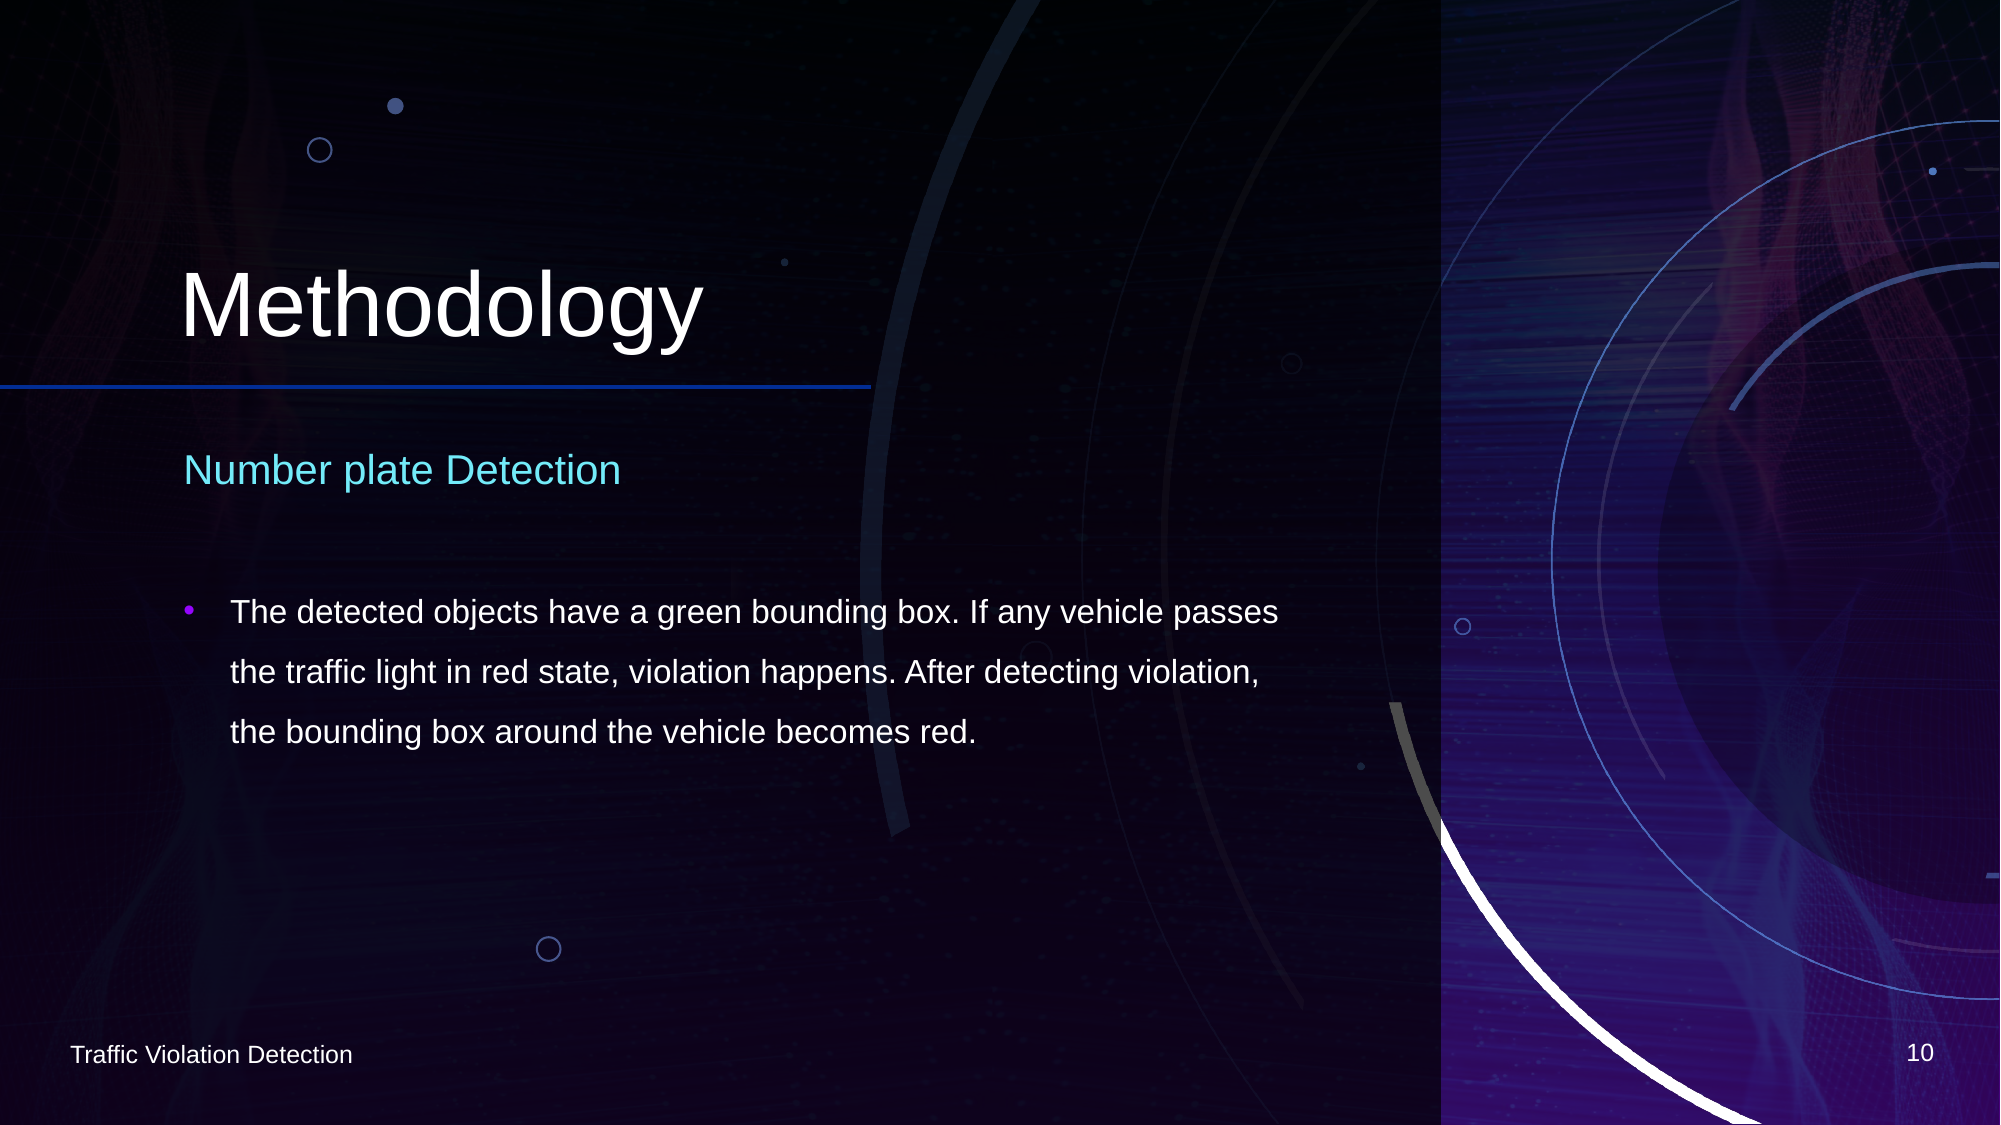

# Methodology
Number plate Detection

The detected objects have a green bounding box. If any vehicle passes the traffic light in red state, violation happens. After detecting violation, the bounding box around the vehicle becomes red.

10
Traffic Violation Detection